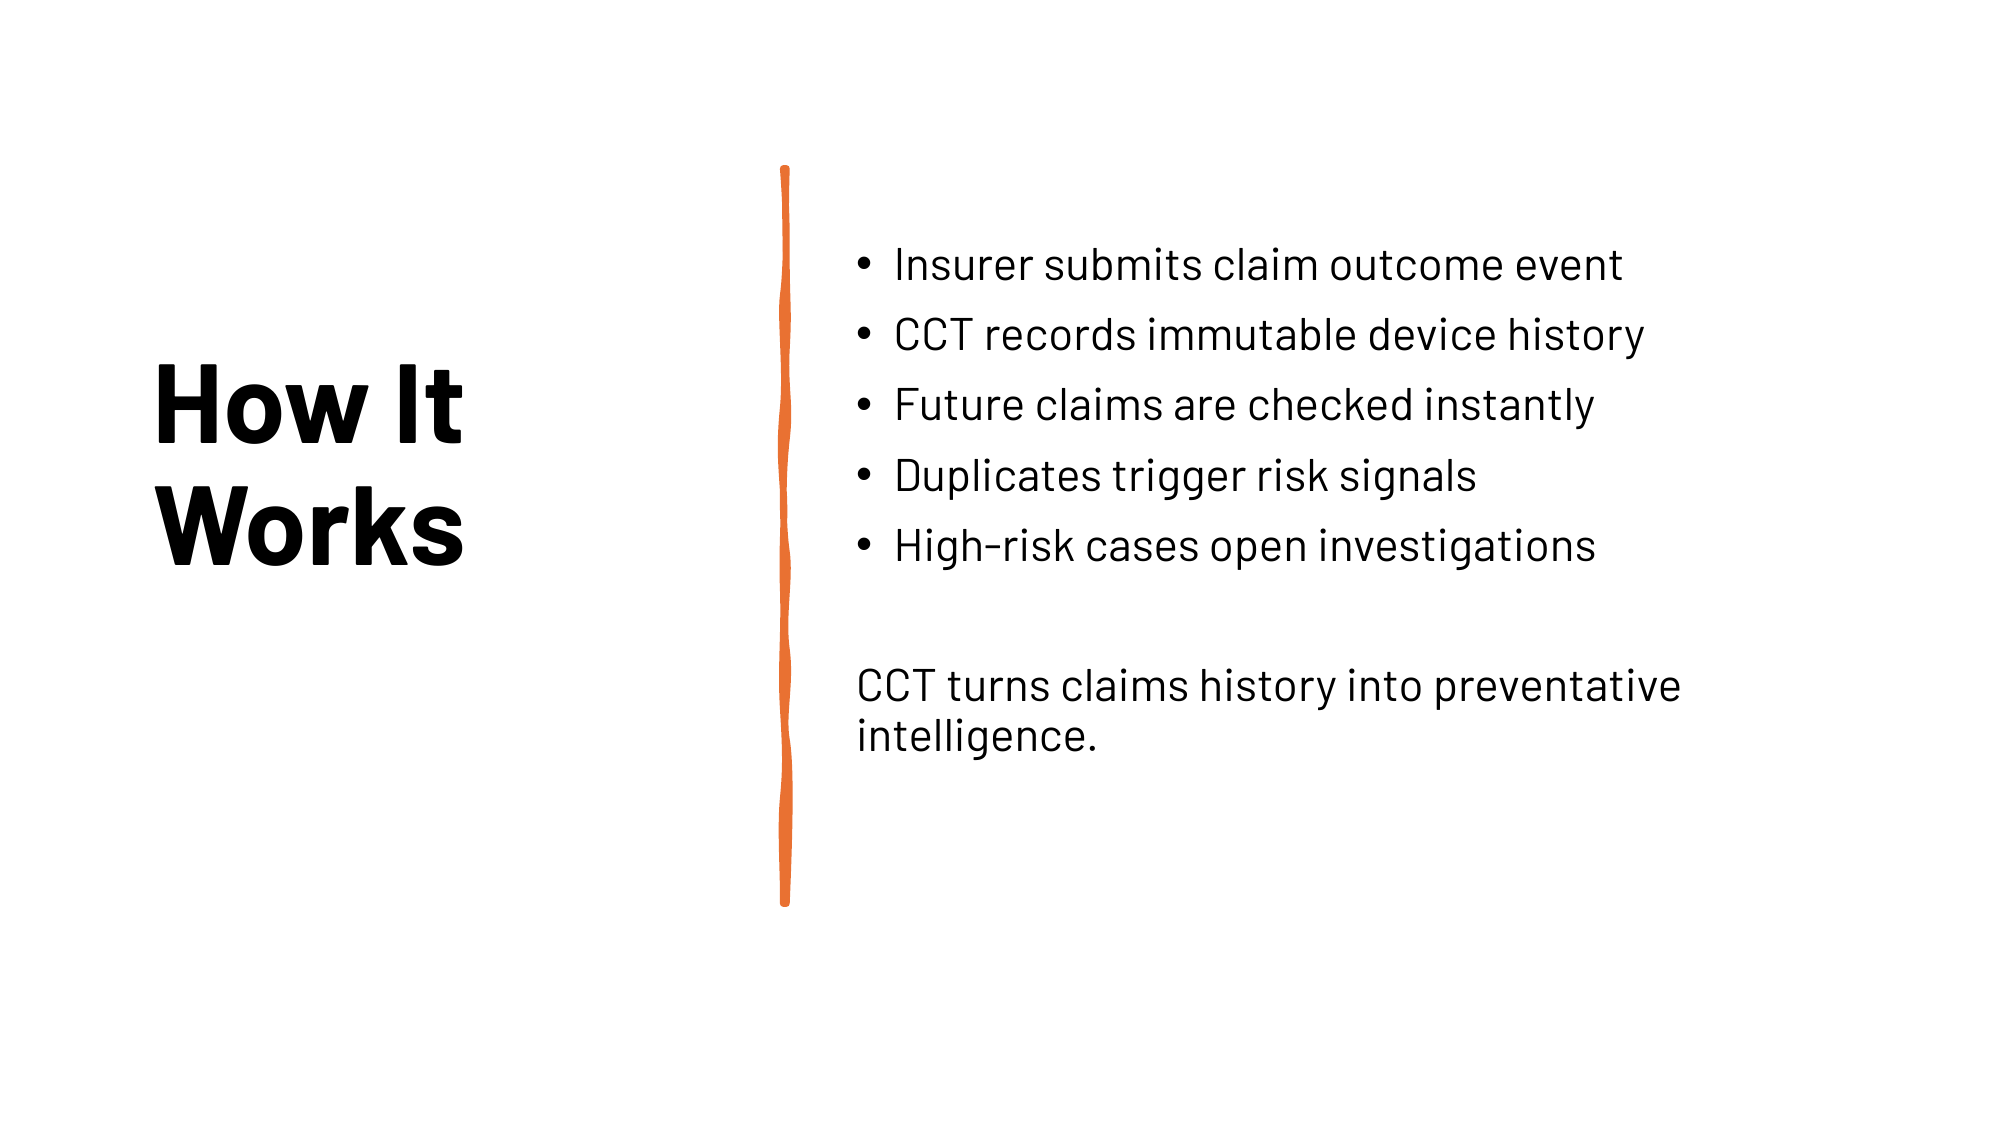

# How It Works
Insurer submits claim outcome event
CCT records immutable device history
Future claims are checked instantly
Duplicates trigger risk signals
High-risk cases open investigations

CCT turns claims history into preventative intelligence.